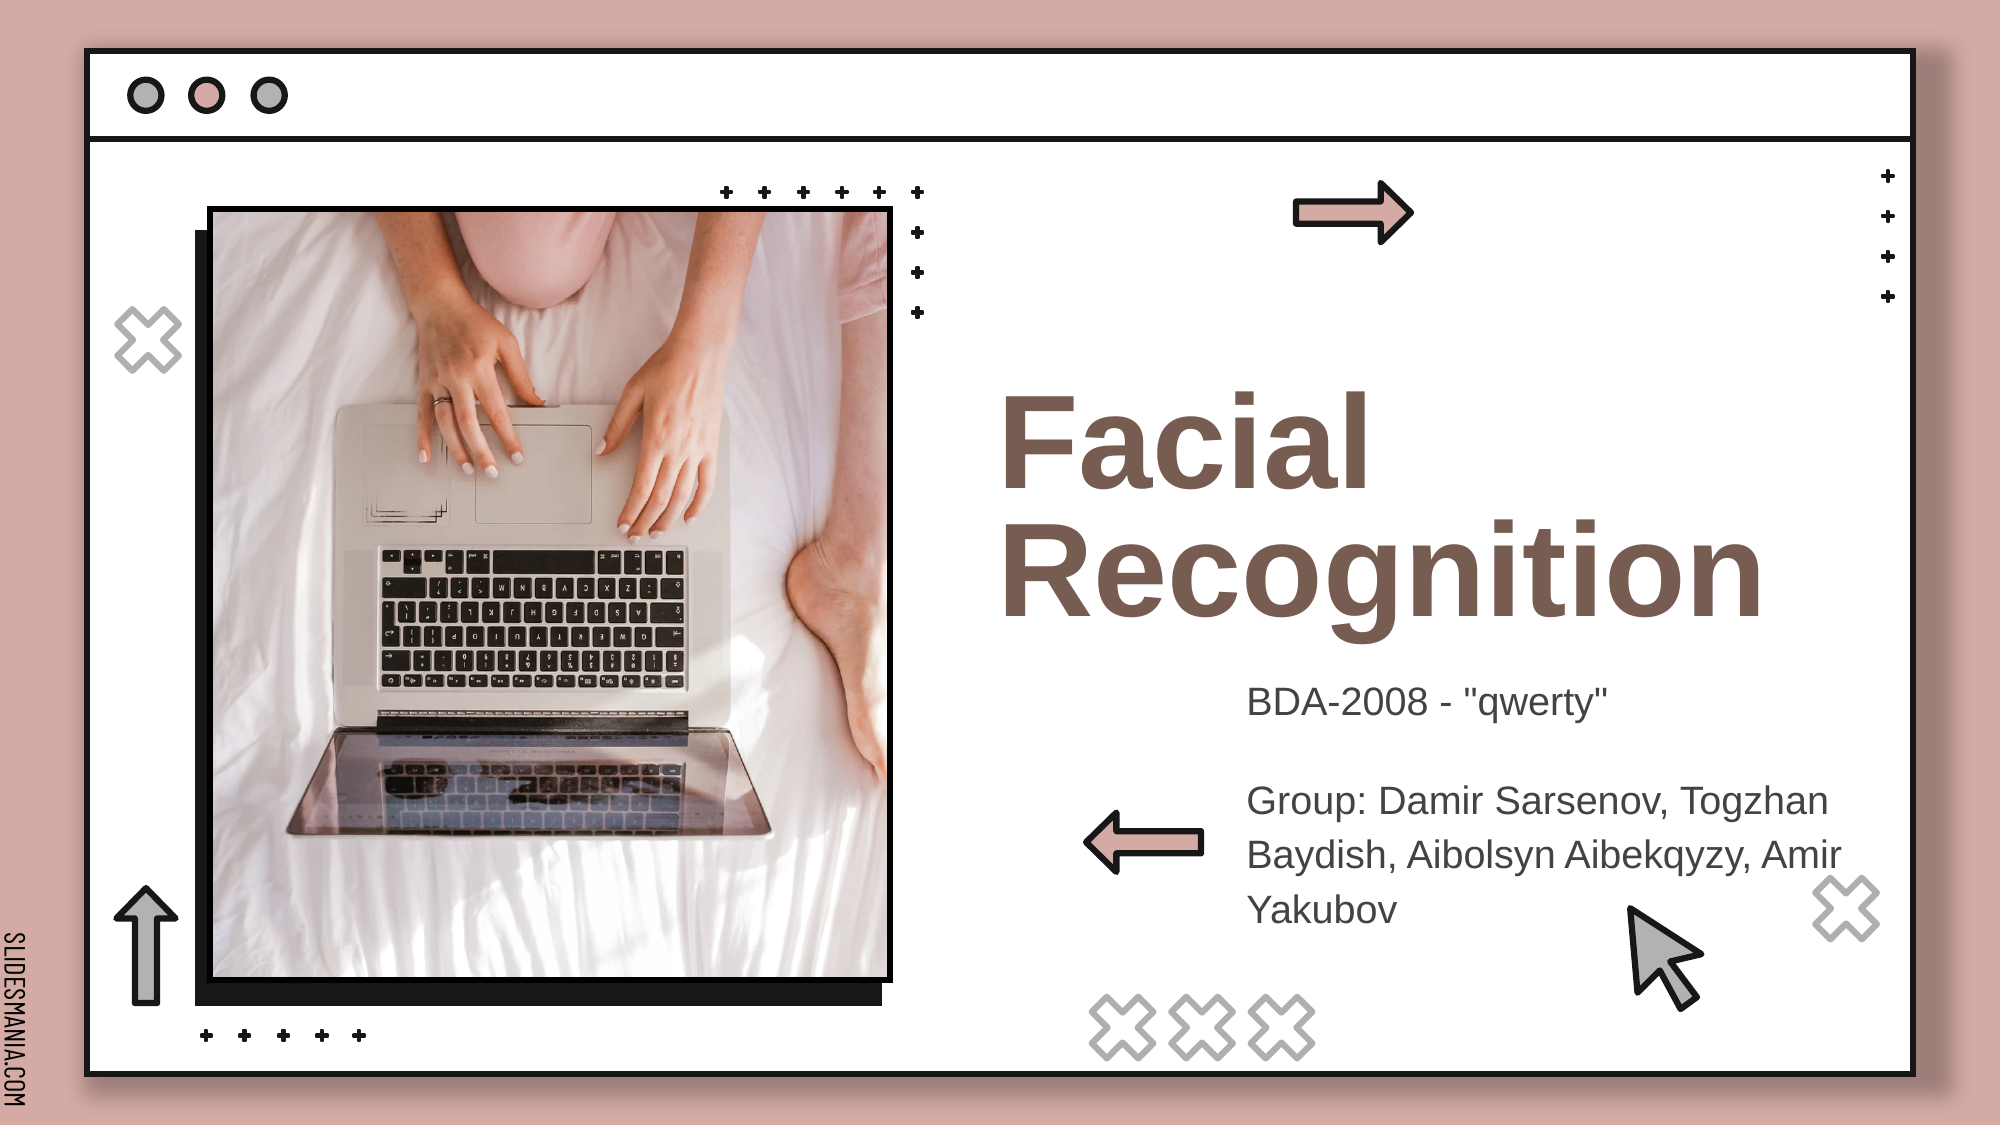

# Facial Recognition
BDA-2008 - "qwerty"
Group: Damir Sarsenov, Togzhan Baydish, Aibolsyn Aibekqyzy, Amir Yakubov